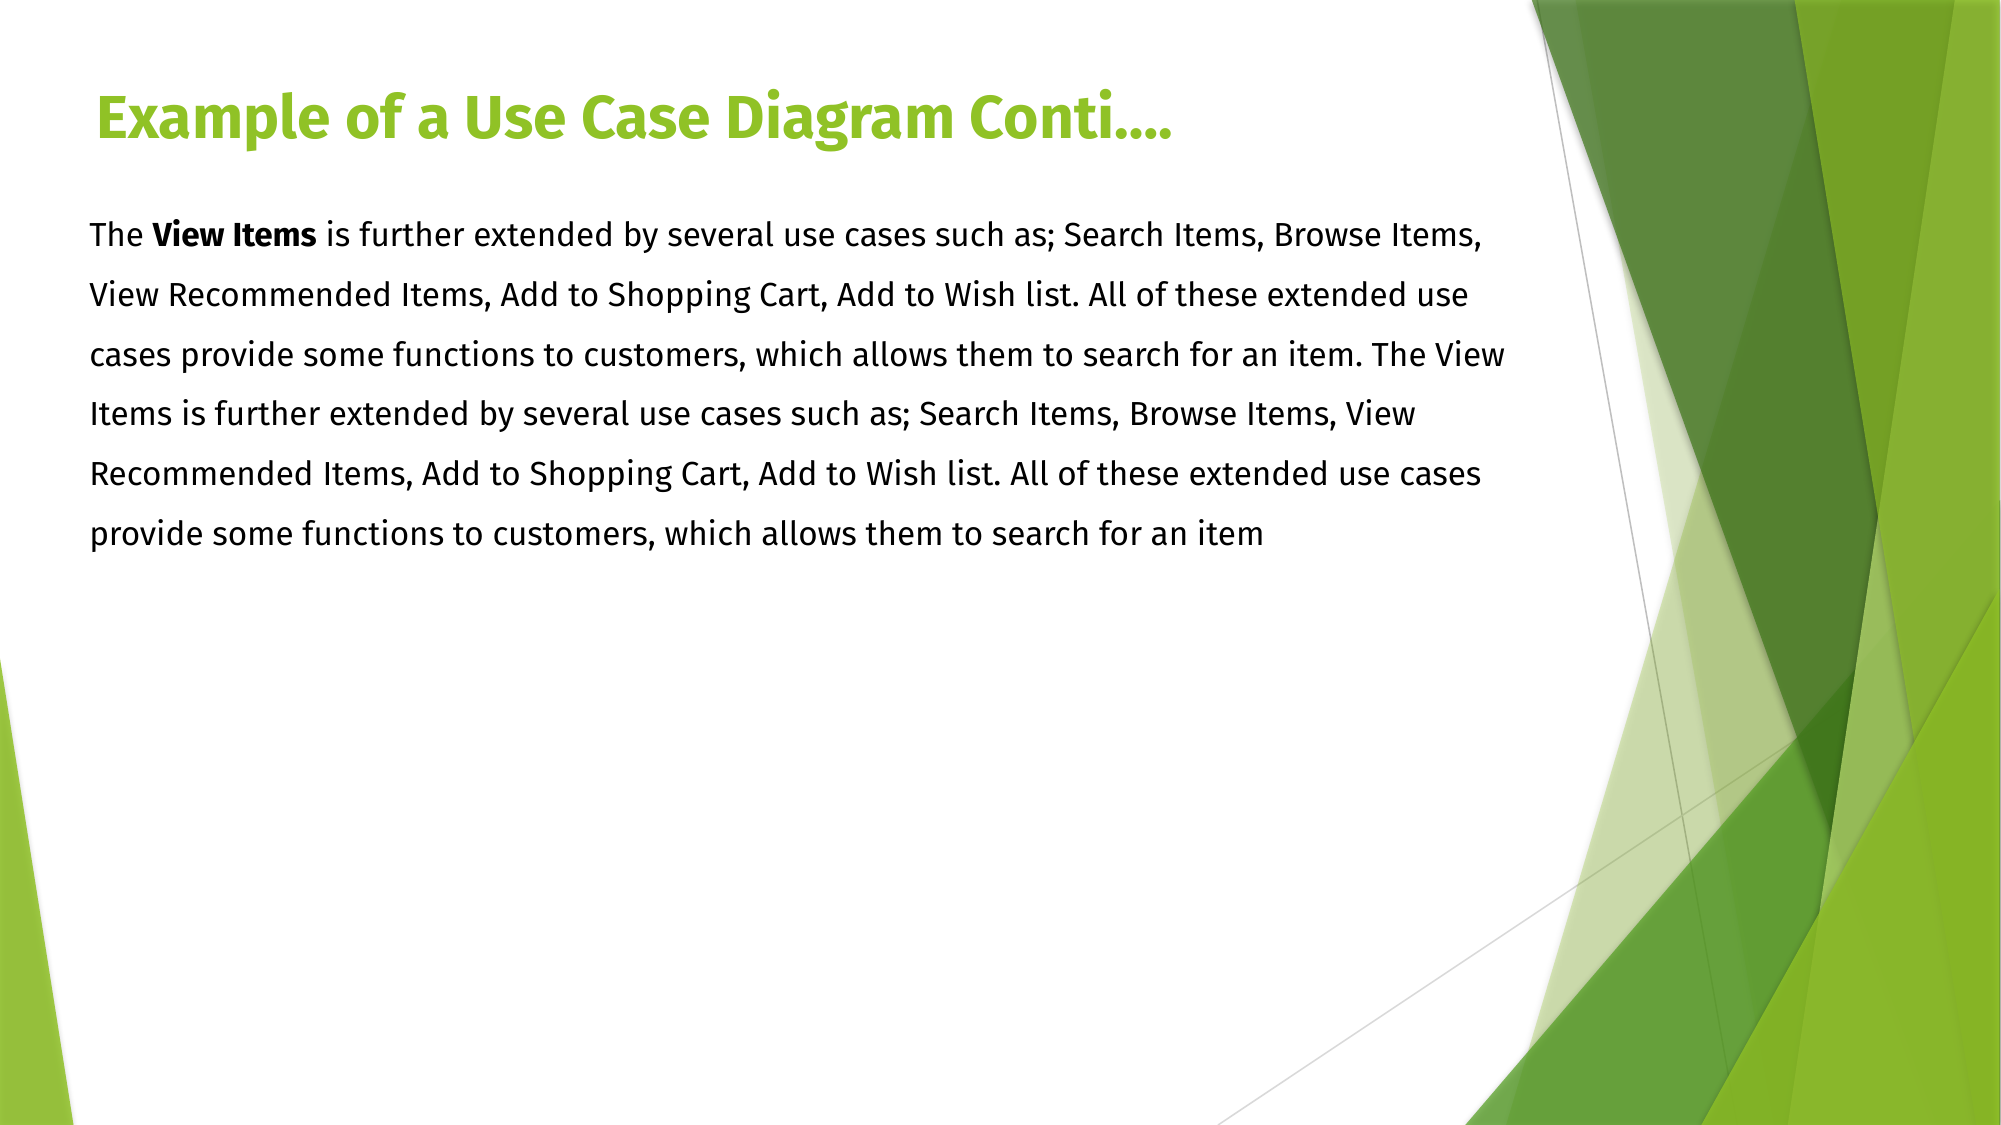

# Example of a Use Case Diagram Conti….
The View Items is further extended by several use cases such as; Search Items, Browse Items, View Recommended Items, Add to Shopping Cart, Add to Wish list. All of these extended use cases provide some functions to customers, which allows them to search for an item. The View Items is further extended by several use cases such as; Search Items, Browse Items, View Recommended Items, Add to Shopping Cart, Add to Wish list. All of these extended use cases provide some functions to customers, which allows them to search for an item